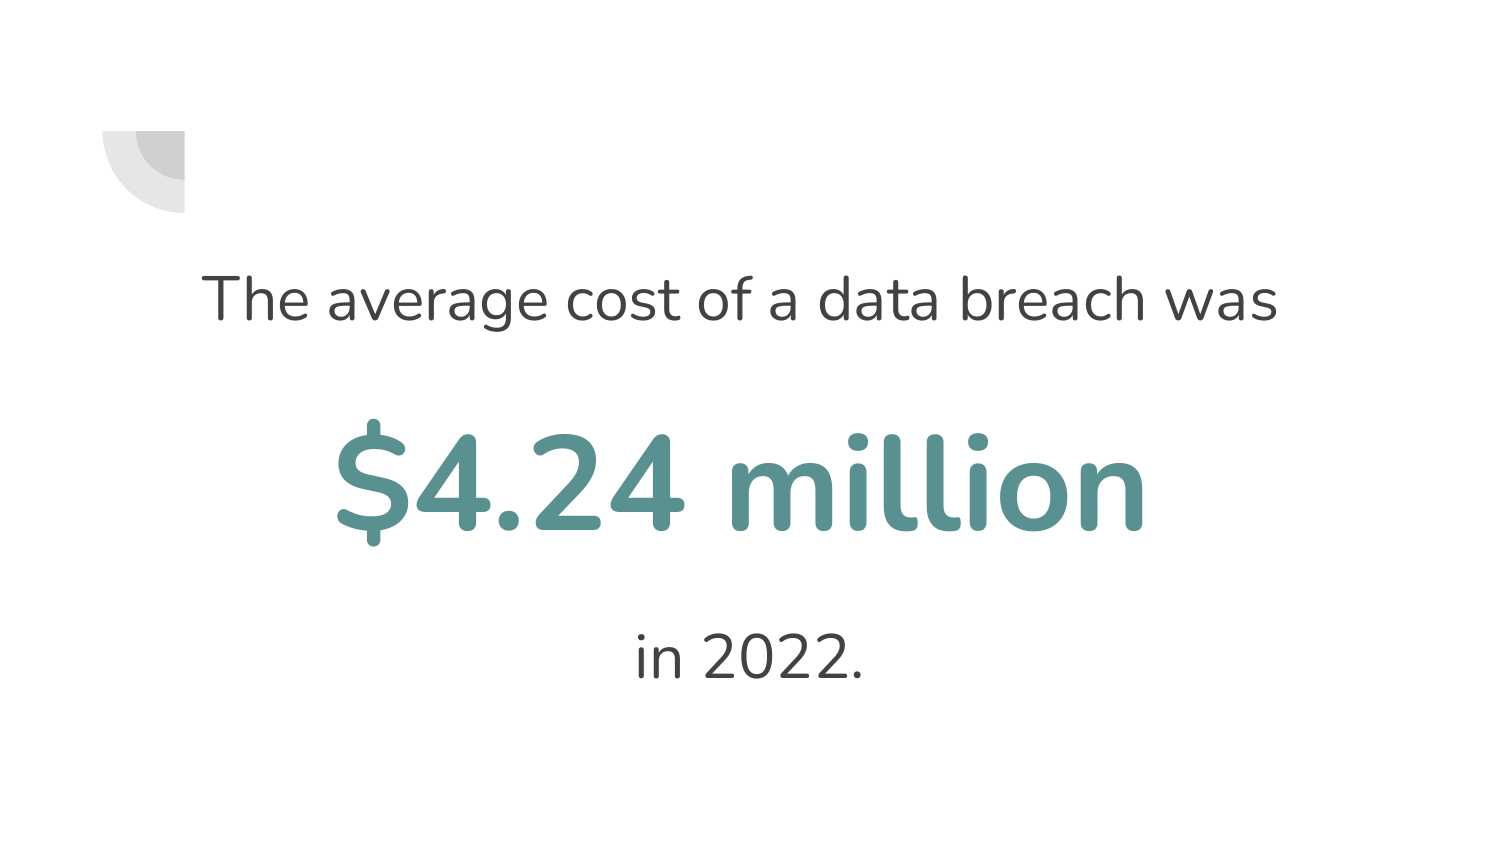

The average cost of a data breach was
$4.24 million
in 2022.